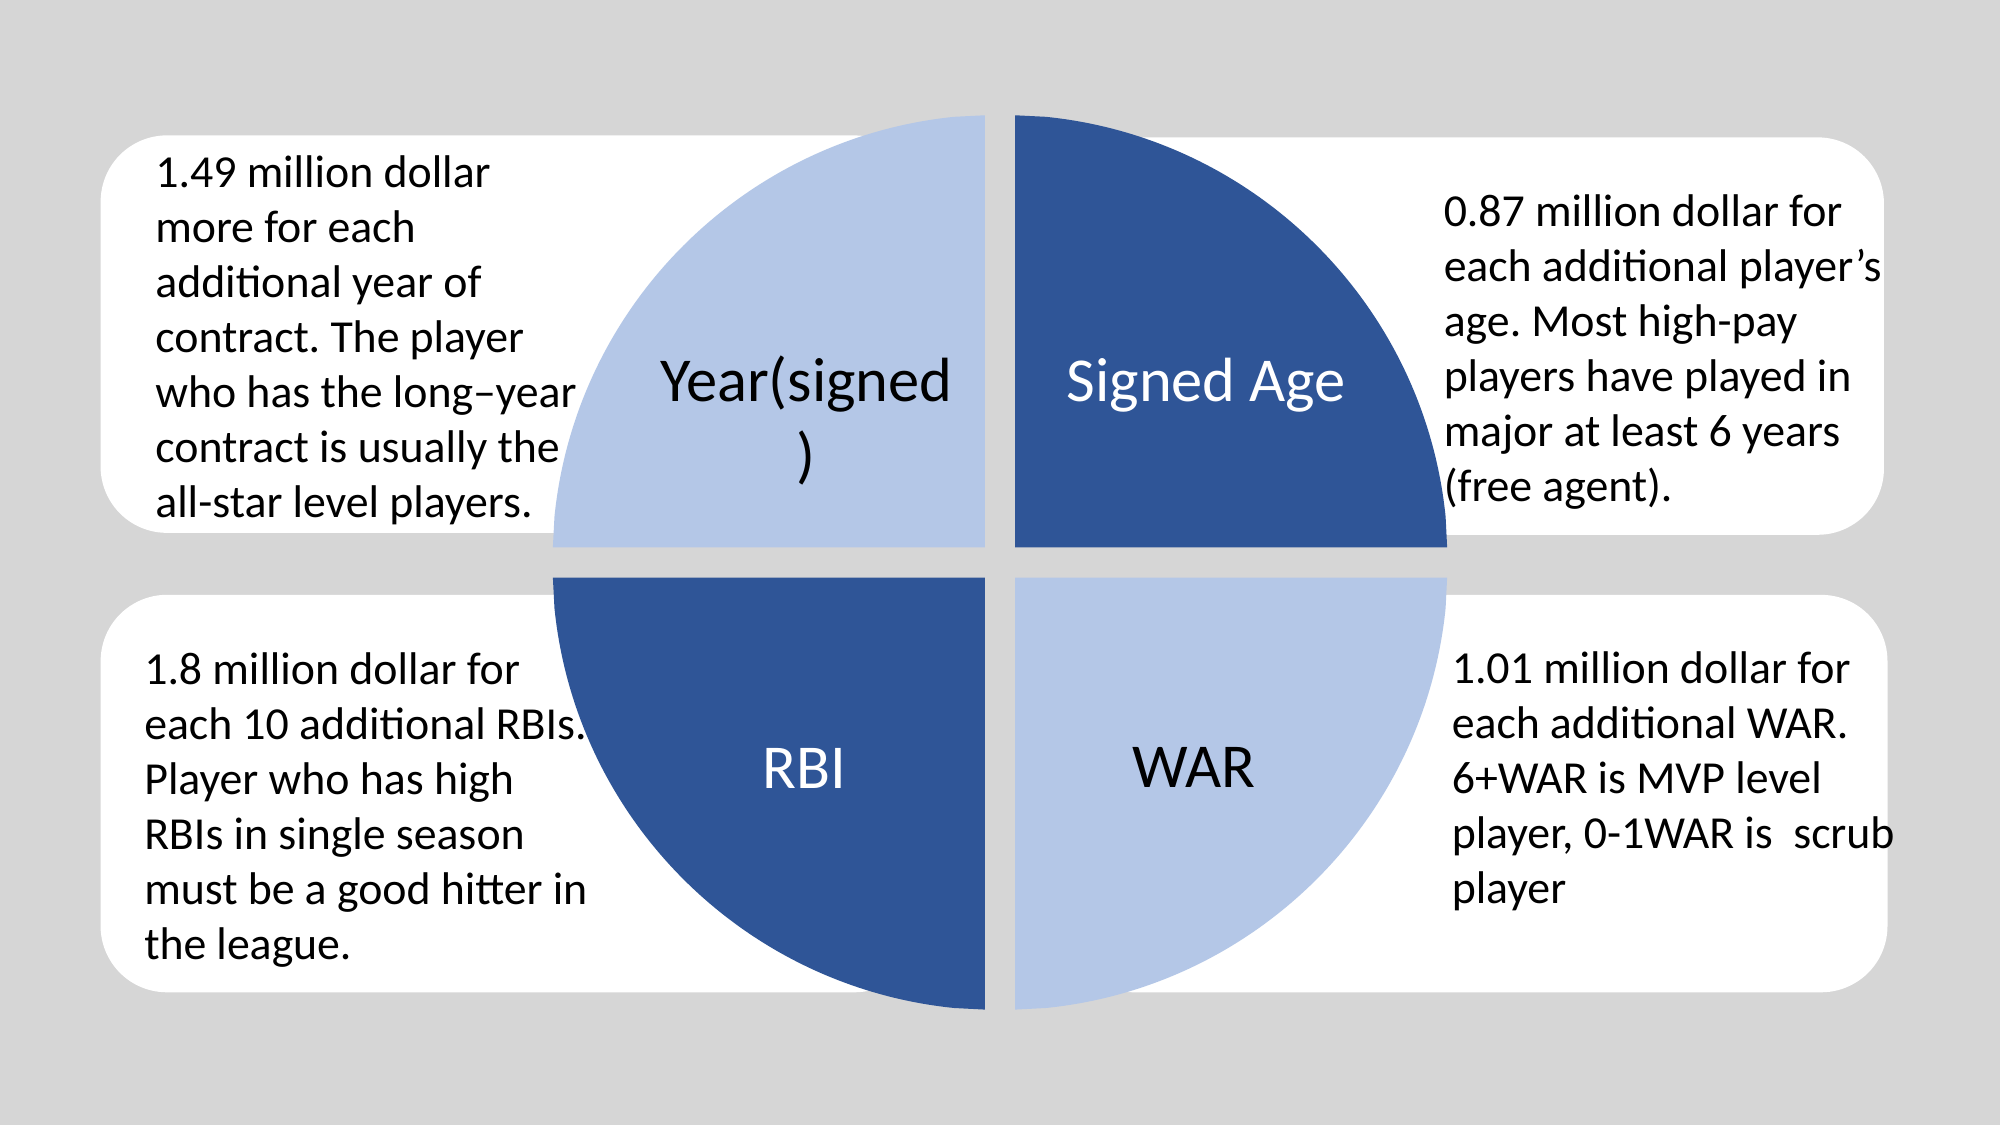

1.49 million dollar more for each additional year of contract. The player who has the long–year contract is usually the all-star level players.

0.87 million dollar for each additional player’s age. Most high-pay players have played in major at least 6 years (free agent).
Year(signed)
Signed Age

1.01 million dollar for each additional WAR. 6+WAR is MVP level player, 0-1WAR is  scrub player
1.8 million dollar for each 10 additional RBIs. Player who has high RBIs in single season must be a good hitter in the league.
WAR
RBI